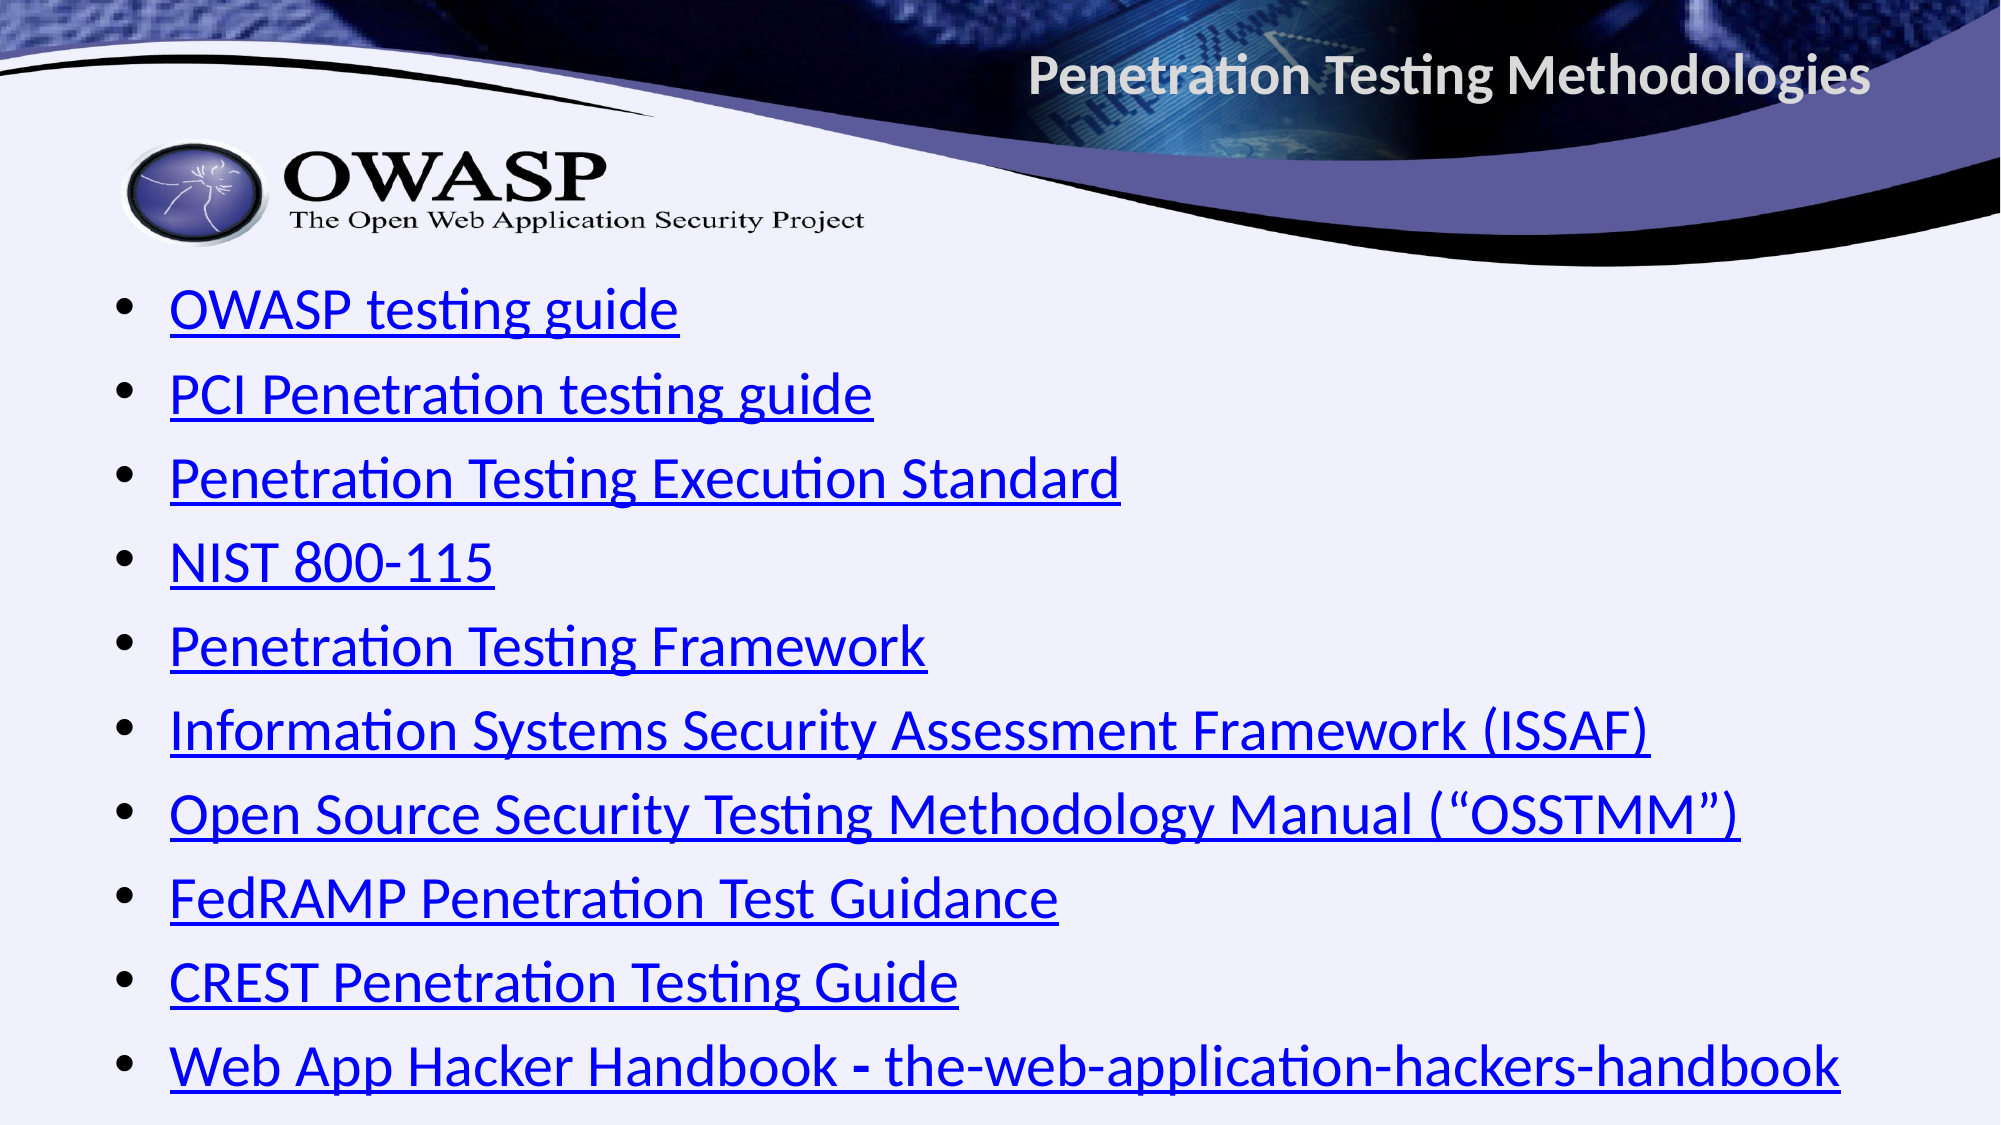

# Penetration Testing Methodologies
OWASP testing guide
PCI Penetration testing guide
Penetration Testing Execution Standard
NIST 800-115
Penetration Testing Framework
Information Systems Security Assessment Framework (ISSAF)
Open Source Security Testing Methodology Manual (“OSSTMM”)
FedRAMP Penetration Test Guidance
CREST Penetration Testing Guide
Web App Hacker Handbook - the-web-application-hackers-handbook